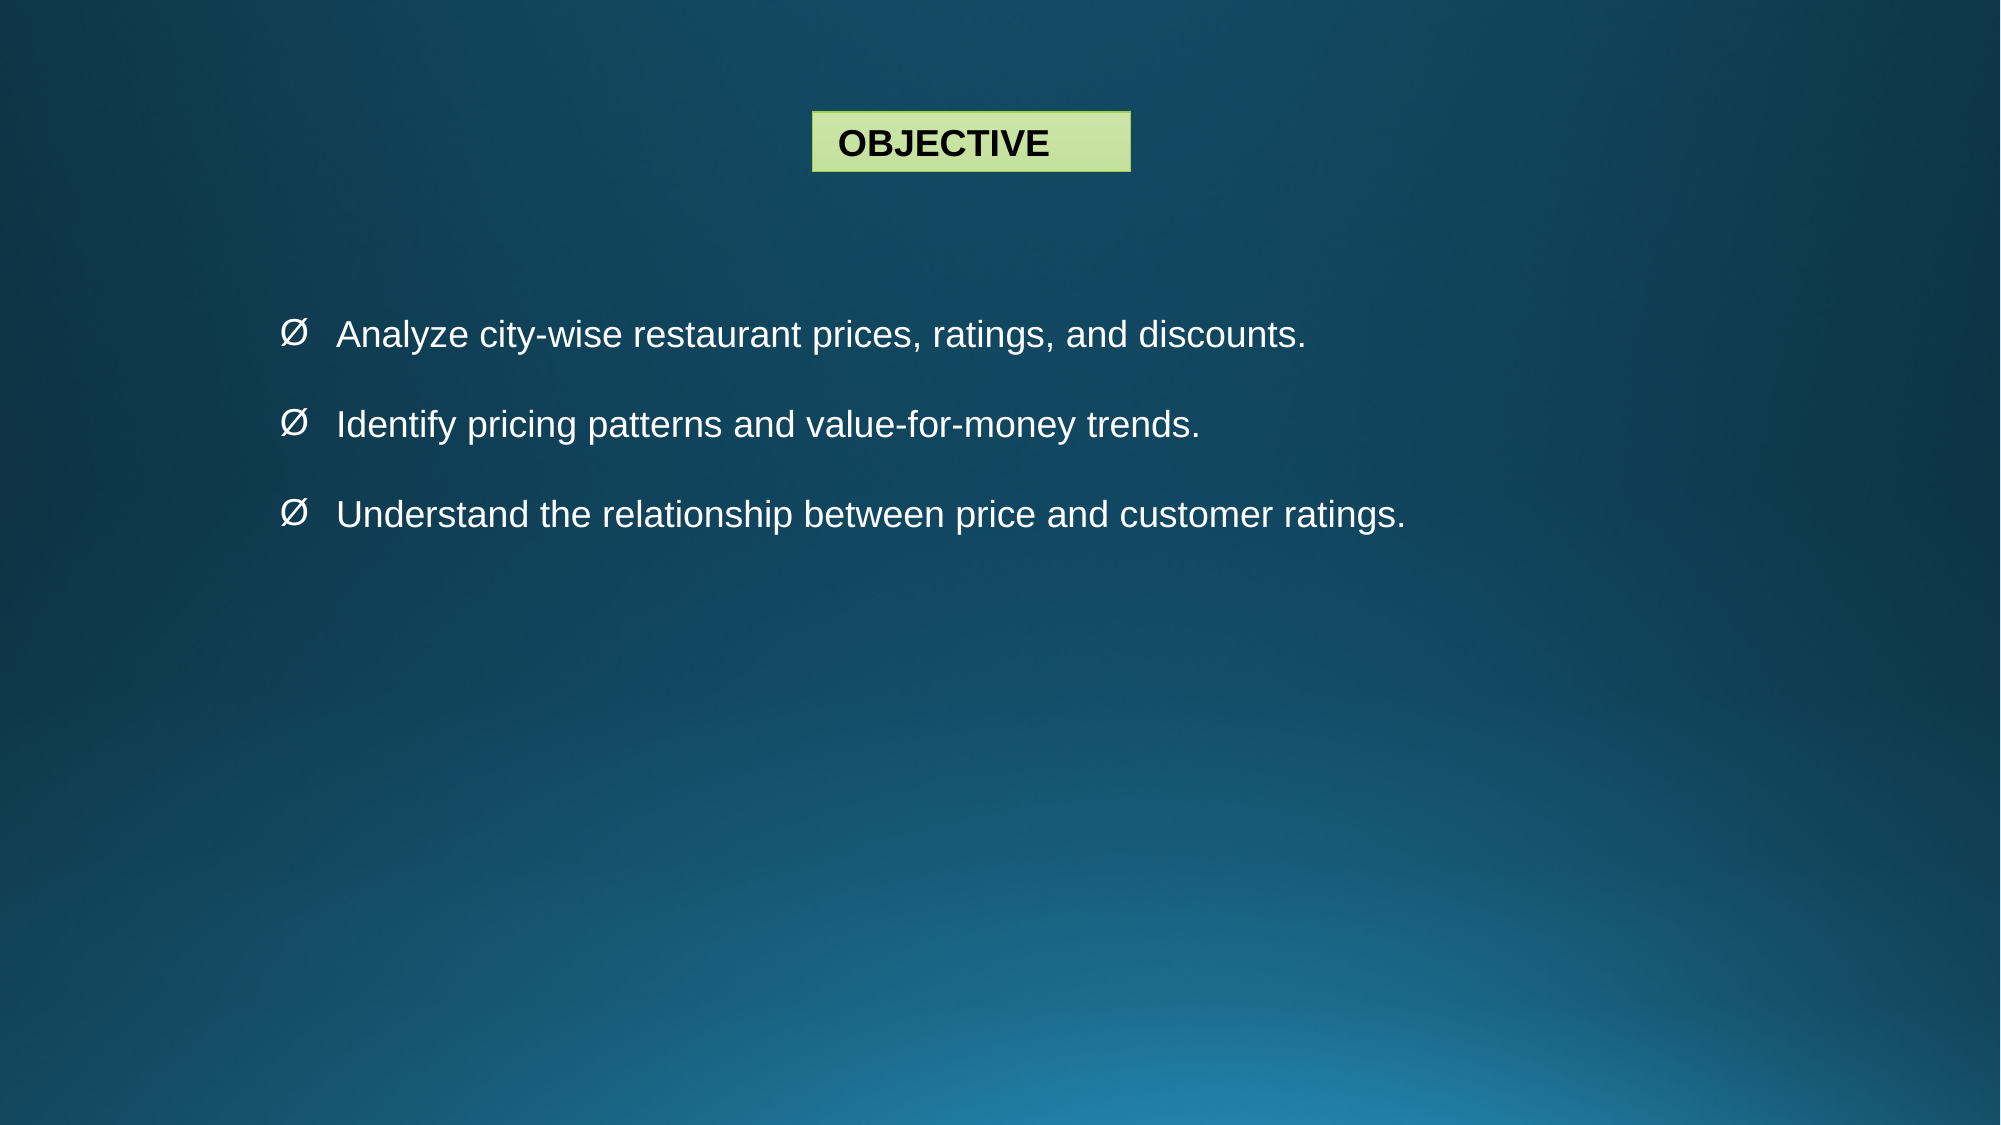

OBJECTIVE

Analyze city-wise restaurant prices, ratings, and discounts.

Identify pricing patterns and value-for-money trends.

Understand the relationship between price and customer ratings.